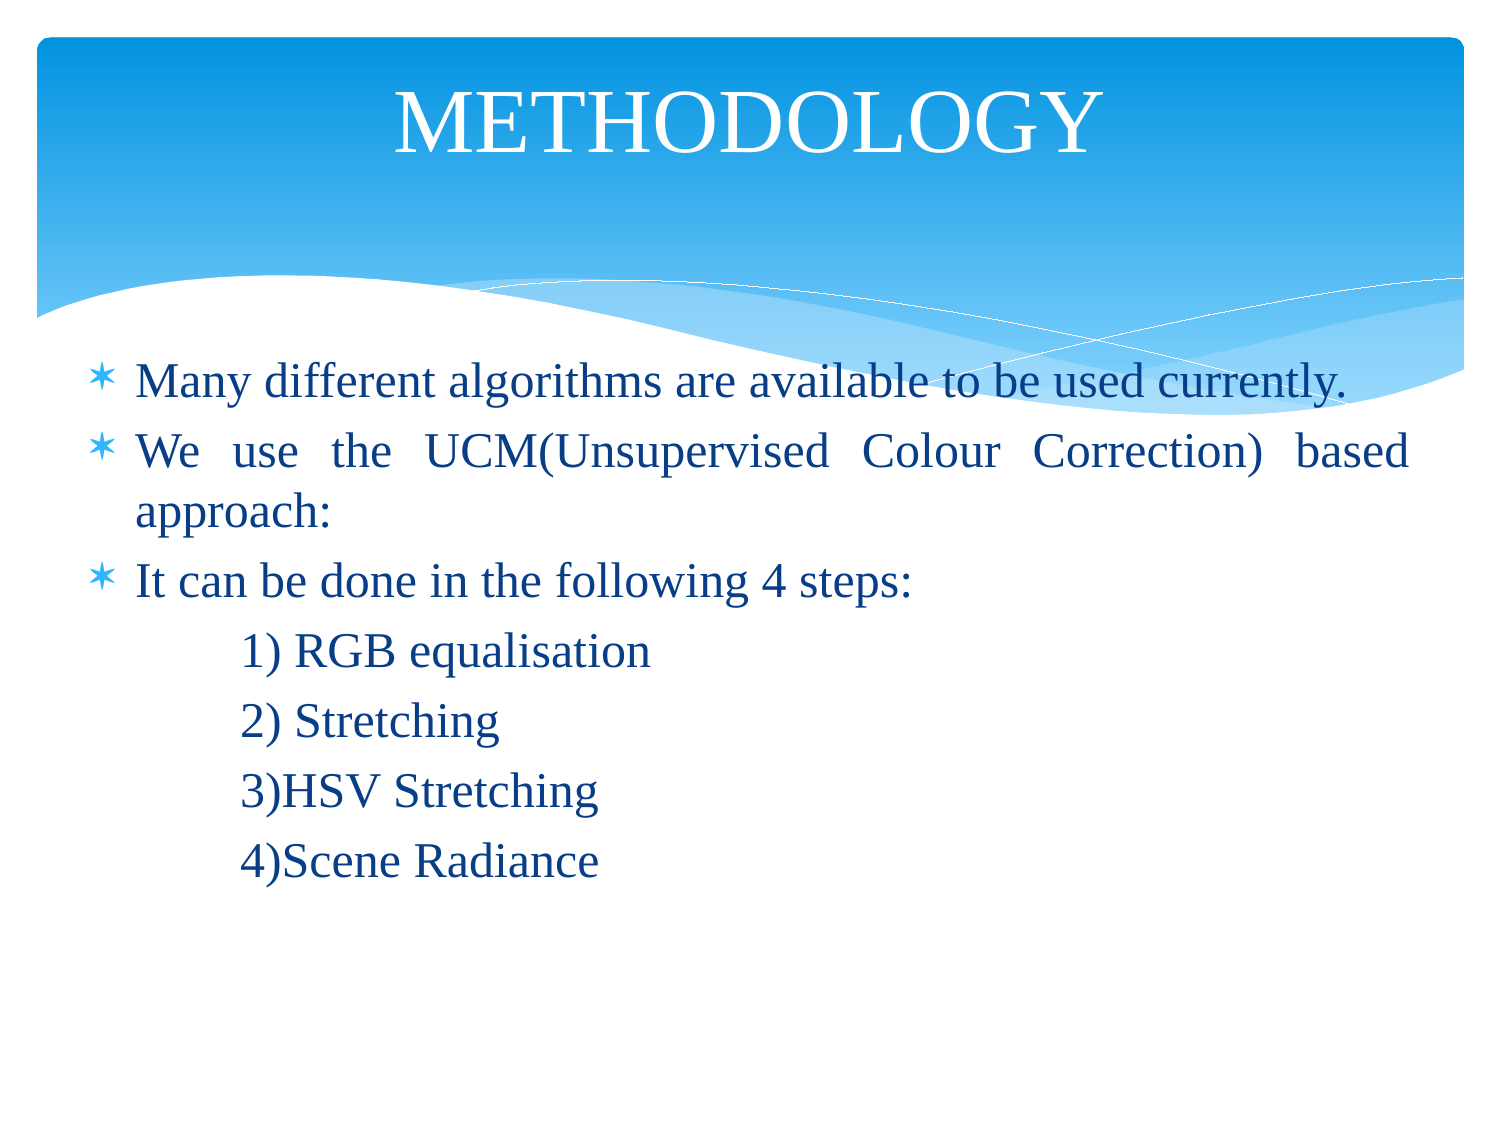

# METHODOLOGY

Many different algorithms are available to be used currently.
We use the UCM(Unsupervised Colour Correction) based approach:
It can be done in the following 4 steps:
	1) RGB equalisation
	2) Stretching
	3)HSV Stretching
	4)Scene Radiance